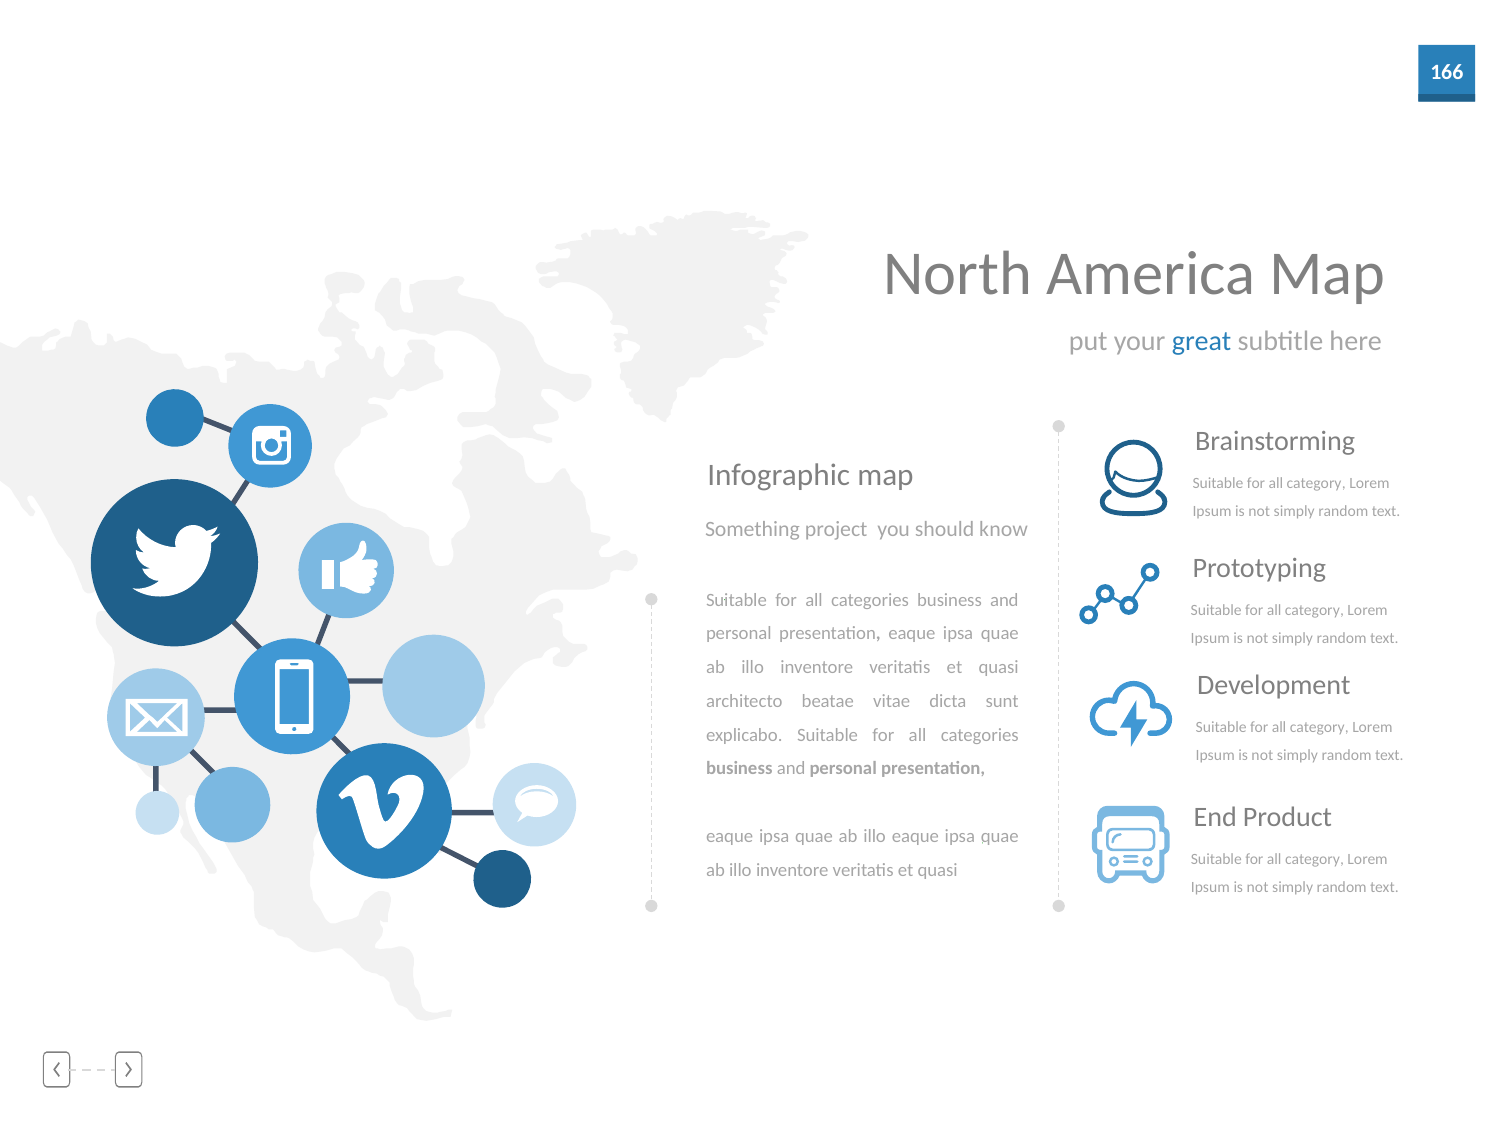

North America Map
put your great subtitle here
Suitable for all category, Lorem Ipsum is not simply random text.
Brainstorming

Infographic map

Something project  you should know

Prototyping
Suitable for all category, Lorem Ipsum is not simply random text.

Suitable for all categories business and personal presentation, eaque ipsa quae ab illo inventore veritatis et quasi architecto beatae vitae dicta sunt explicabo. Suitable for all categories business and personal presentation,

eaque ipsa quae ab illo eaque ipsa quae ab illo inventore veritatis et quasi

Development
Suitable for all category, Lorem Ipsum is not simply random text.

End Product
Suitable for all category, Lorem Ipsum is not simply random text.